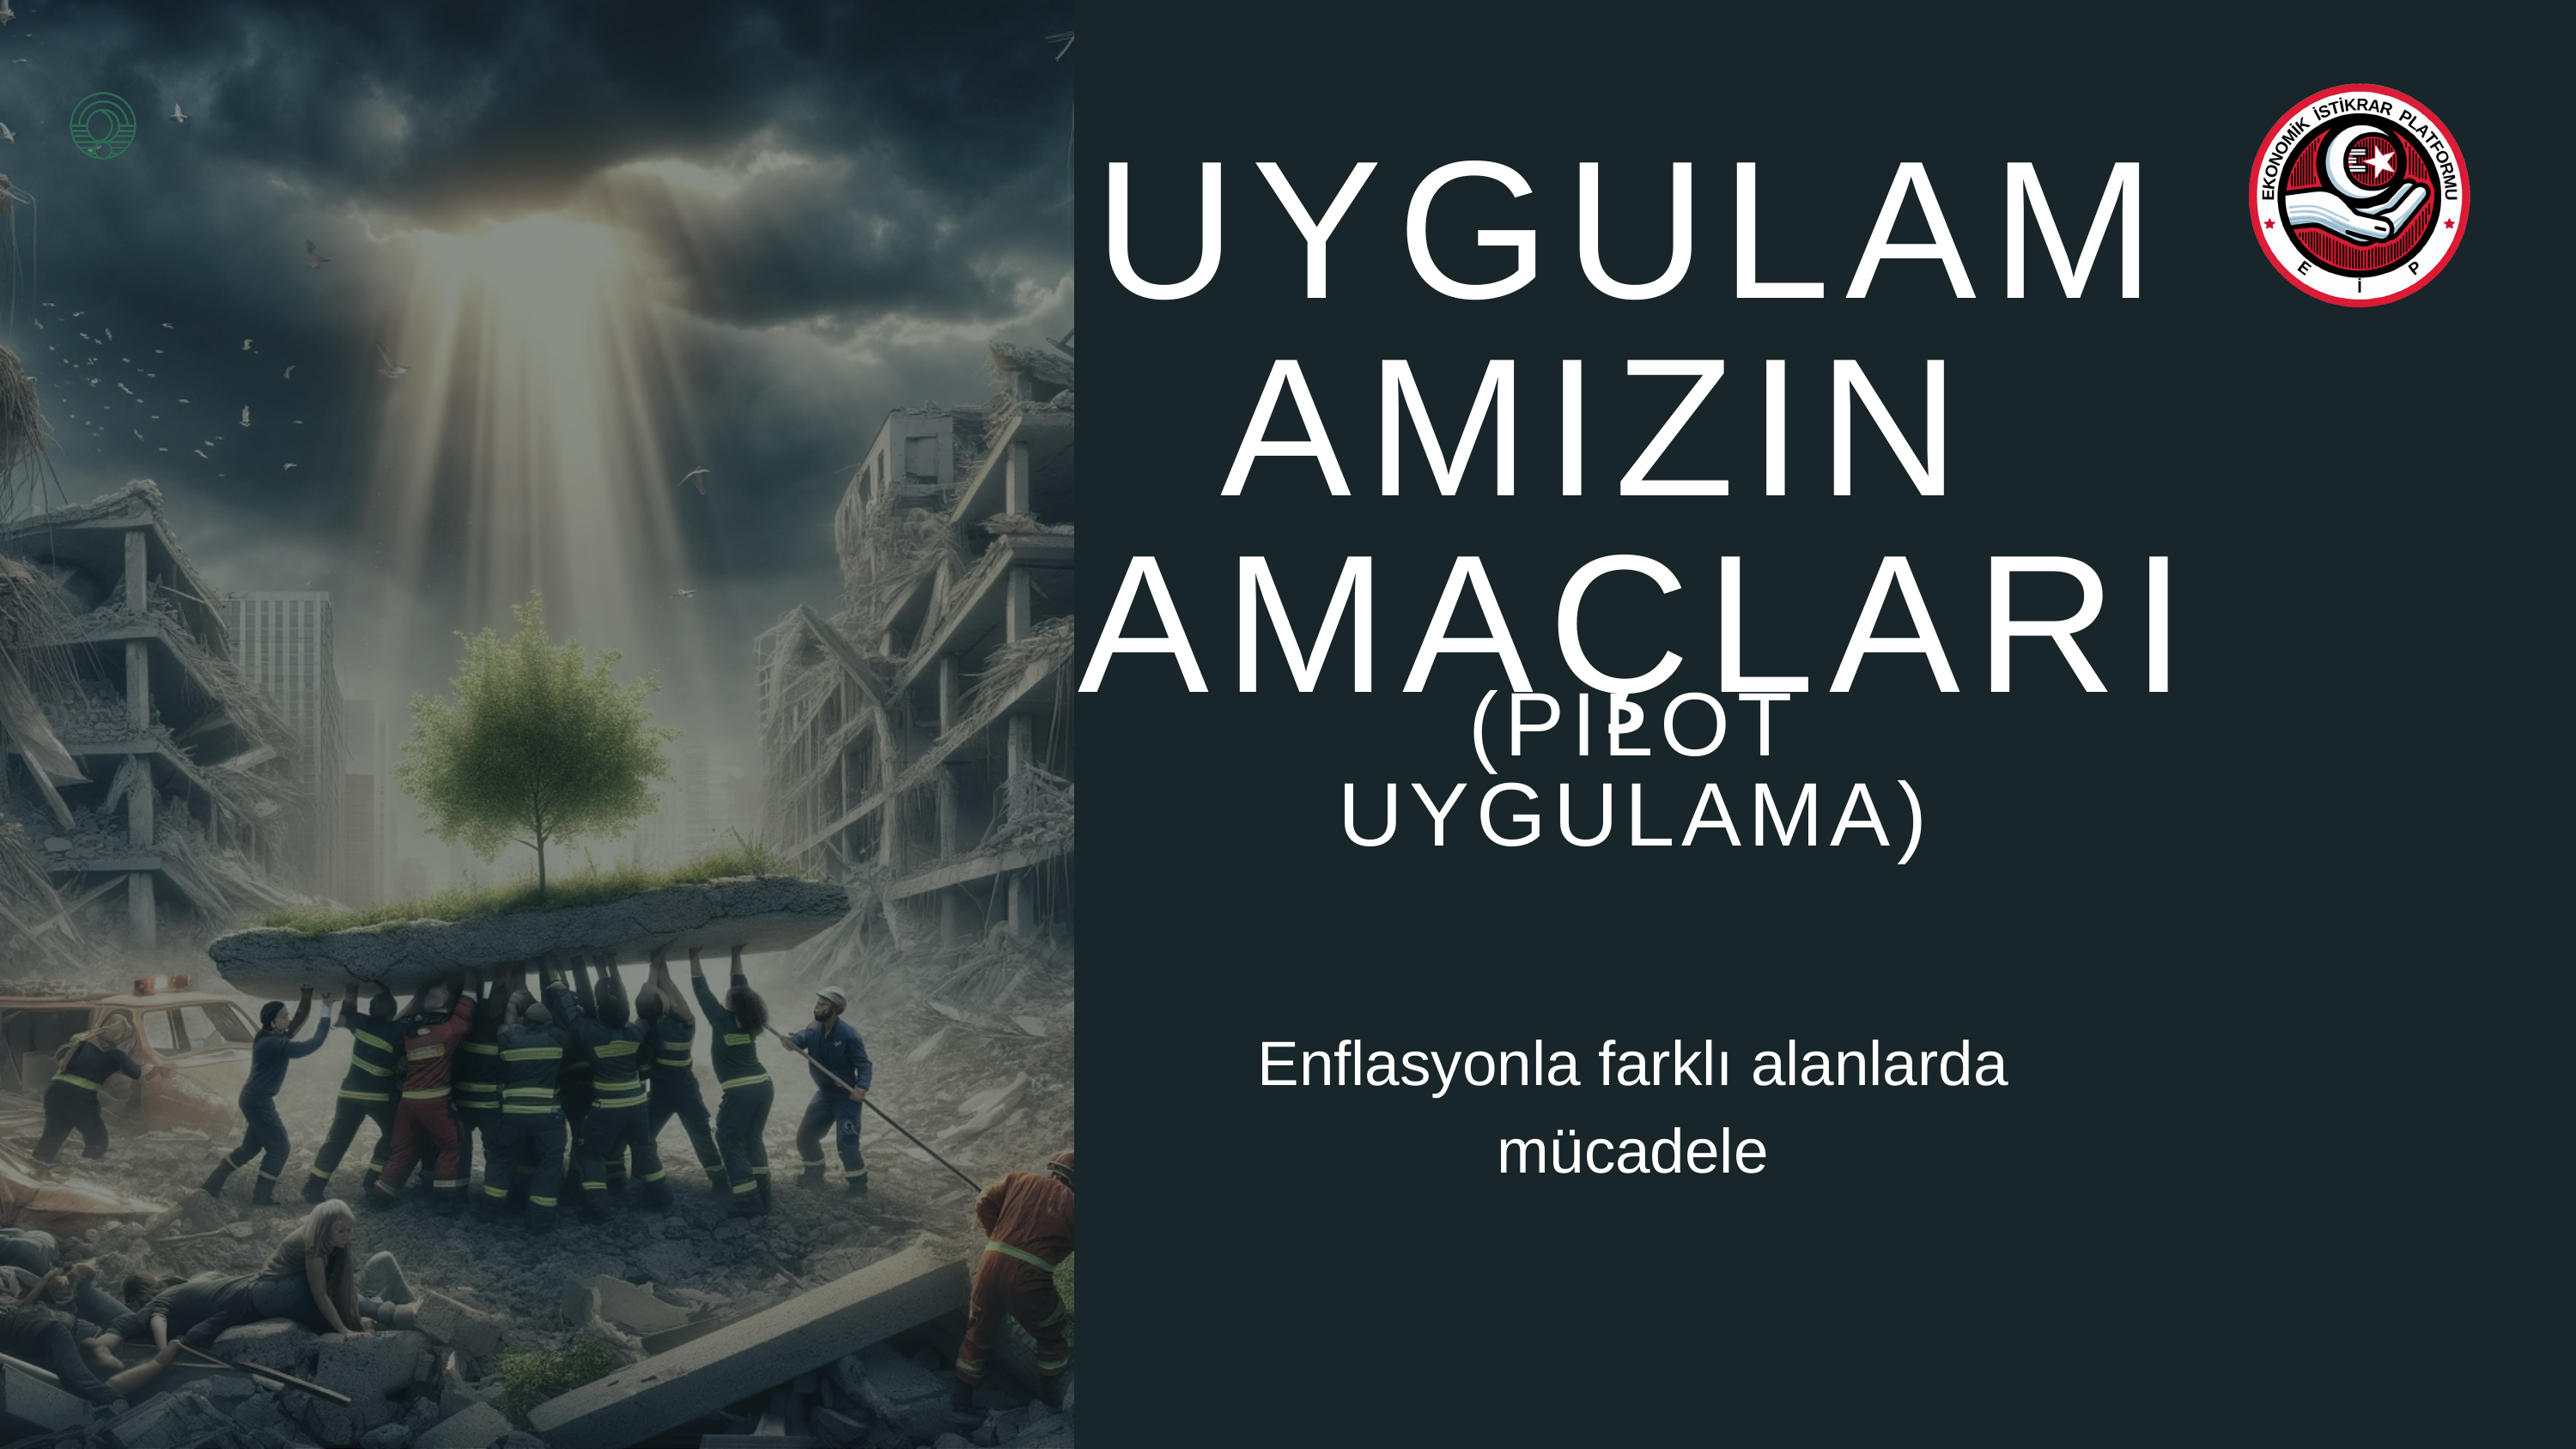

UYGULAMAMIZIN  AMAÇLARI
(PILOT UYGULAMA)
Enflasyonla farklı alanlarda mücadele